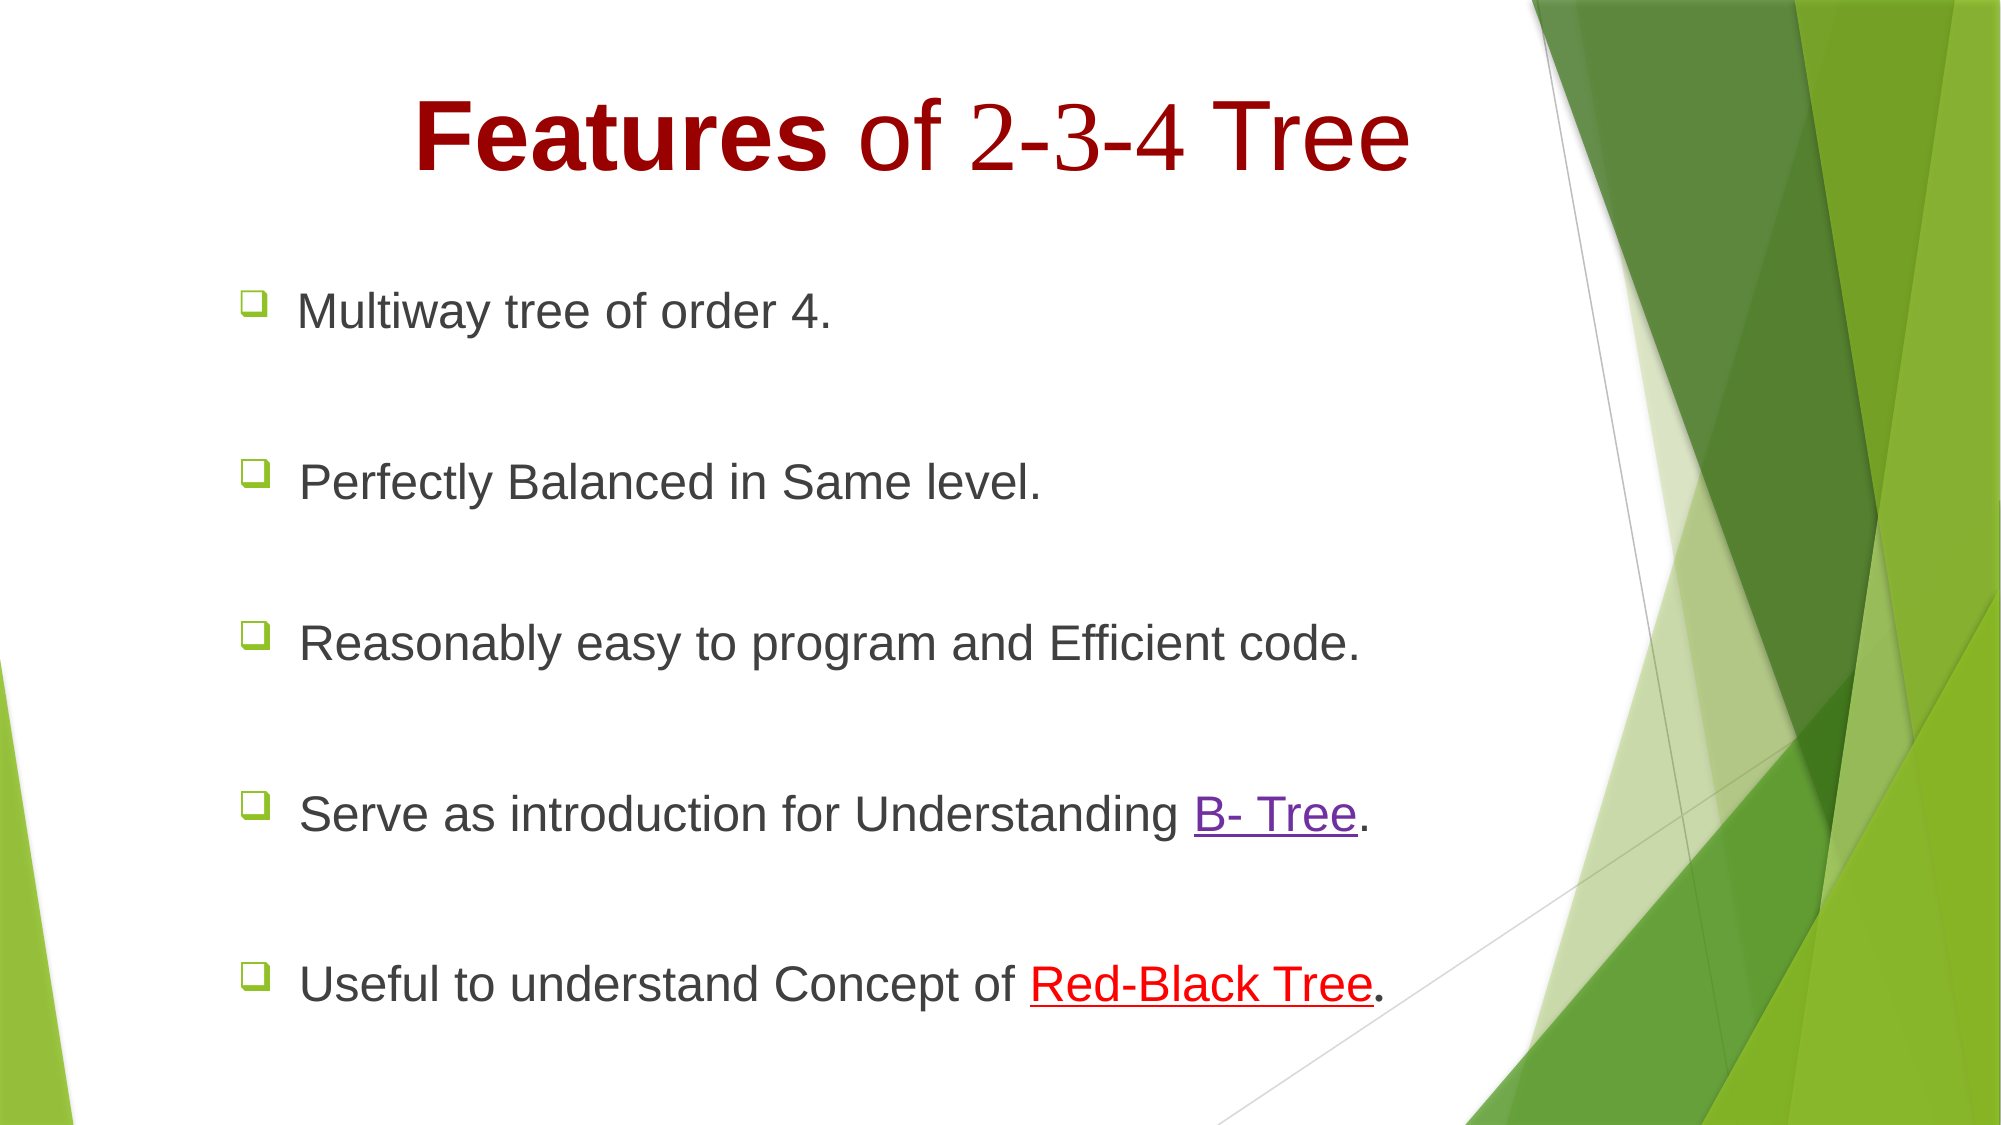

# Features of 2-3-4 Tree
 Multiway tree of order 4.

 Perfectly Balanced in Same level.

 Reasonably easy to program and Efficient code.

 Serve as introduction for Understanding B- Tree.

 Useful to understand Concept of Red-Black Tree.